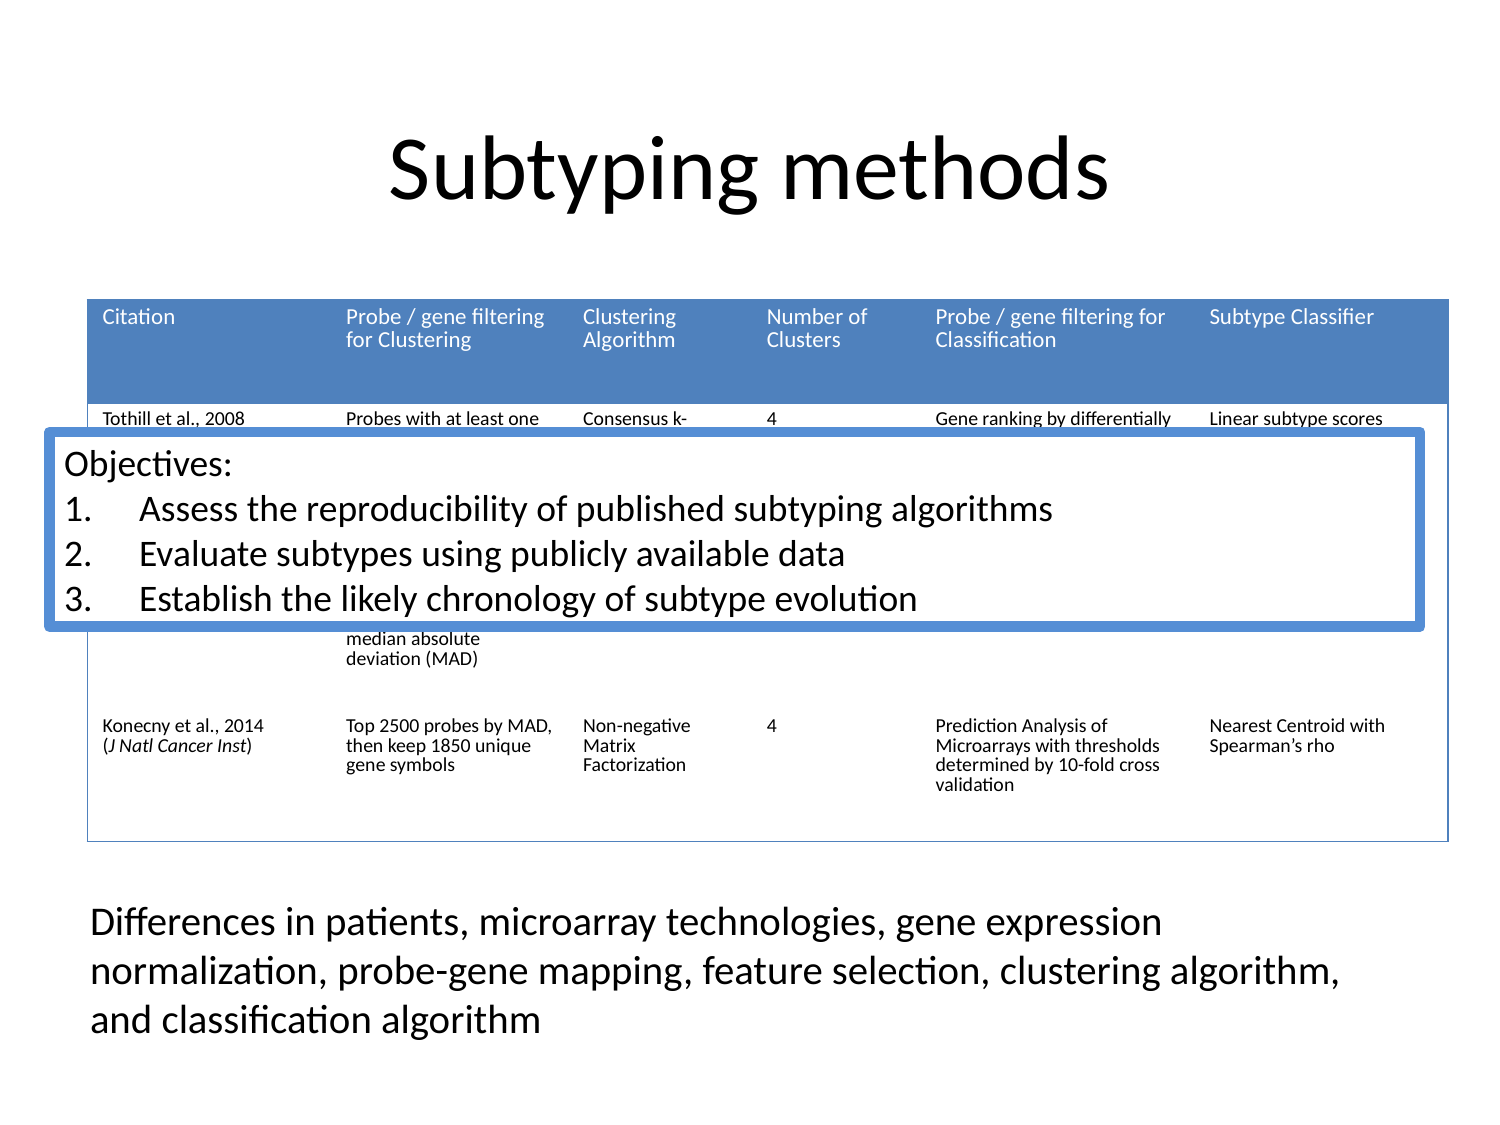

# Subtyping methods
| Citation | Probe / gene filtering for Clustering | Clustering Algorithm | Number of Clusters | Probe / gene filtering for Classification | Subtype Classifier |
| --- | --- | --- | --- | --- | --- |
| Tothill et al., 2008 (Clin Cancer Res) Helland et al., 2011 (PLoS One) | Probes with at least one sample expressed above 7.0, and global variance above 0.5 | Consensus k-means; diagonal LDA and kNN | 4 | Gene ranking by differentially expressed genes between groups | Linear subtype scores |
| TCGA, 2011 (Nature) Verhaak et al., 2012 (J Clin Invest) | Filter to genes that correlate above 0.7 between three platforms to unified estimate; then take top 1500 genes by median absolute deviation (MAD) | Non-negative Matrix Factorization | 4 | Filter patients by silhouette width; correlation-based feature subset selection | Single-sample Gene Set Enrichment Analysis |
| Konecny et al., 2014 (J Natl Cancer Inst) | Top 2500 probes by MAD, then keep 1850 unique gene symbols | Non-negative Matrix Factorization | 4 | Prediction Analysis of Microarrays with thresholds determined by 10-fold cross validation | Nearest Centroid with Spearman’s rho |
Objectives:
Assess the reproducibility of published subtyping algorithms
Evaluate subtypes using publicly available data
Establish the likely chronology of subtype evolution
Differences in patients, microarray technologies, gene expression normalization, probe-gene mapping, feature selection, clustering algorithm, and classification algorithm